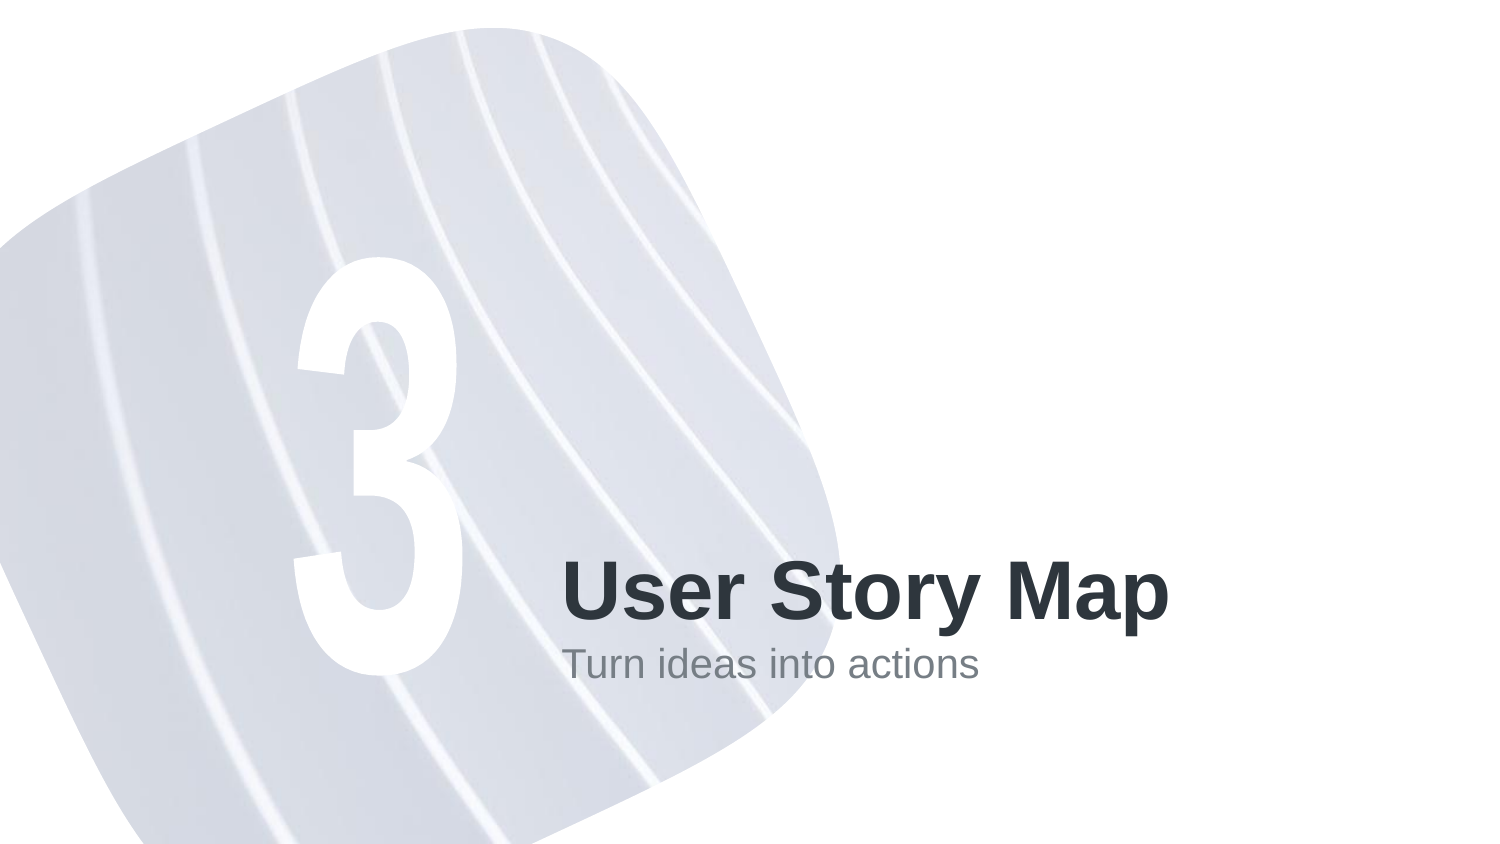

3
# User Story Map
Turn ideas into actions